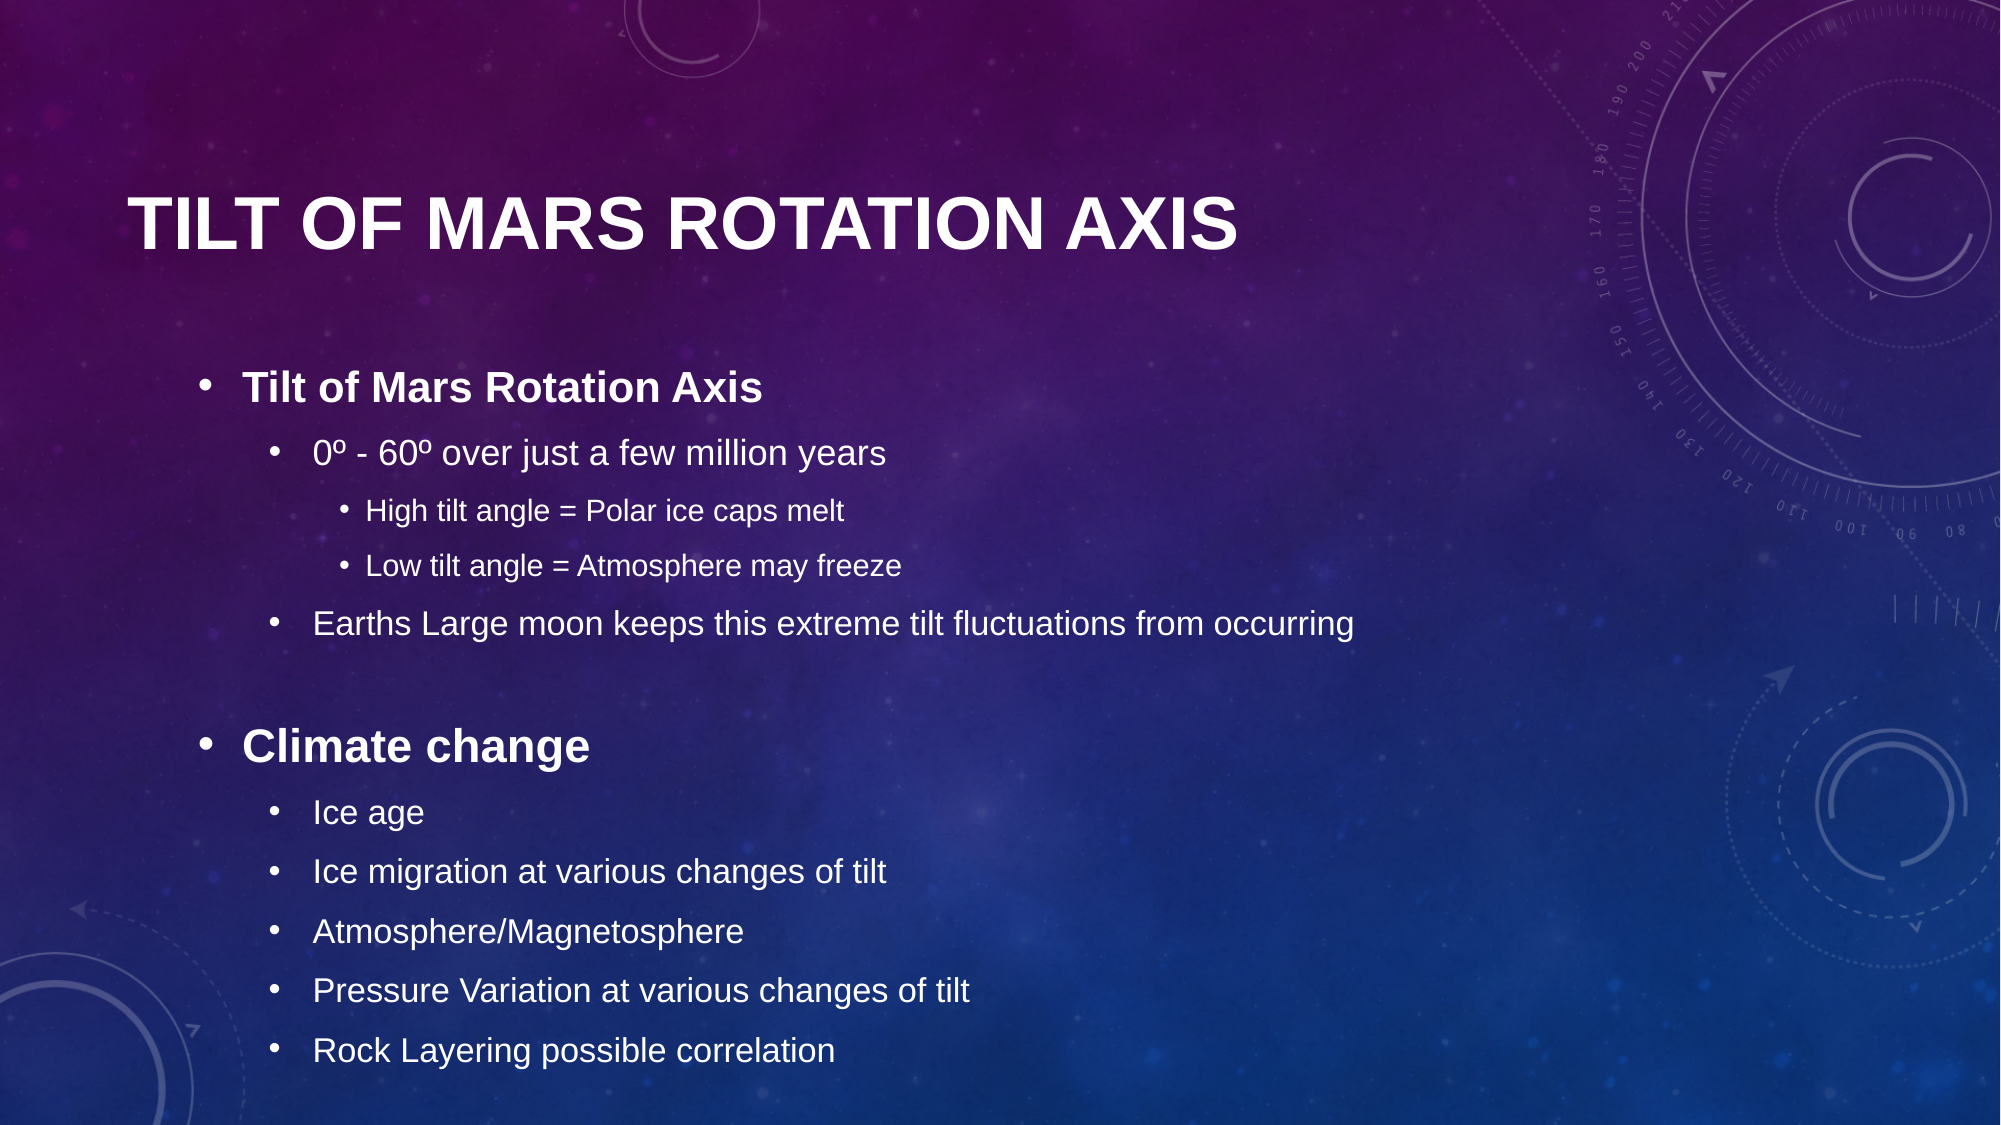

# Tilt of Mars Rotation Axis
Tilt of Mars Rotation Axis
0º - 60º over just a few million years
High tilt angle = Polar ice caps melt
Low tilt angle = Atmosphere may freeze
Earths Large moon keeps this extreme tilt fluctuations from occurring

Climate change
Ice age
Ice migration at various changes of tilt
Atmosphere/Magnetosphere
Pressure Variation at various changes of tilt
Rock Layering possible correlation